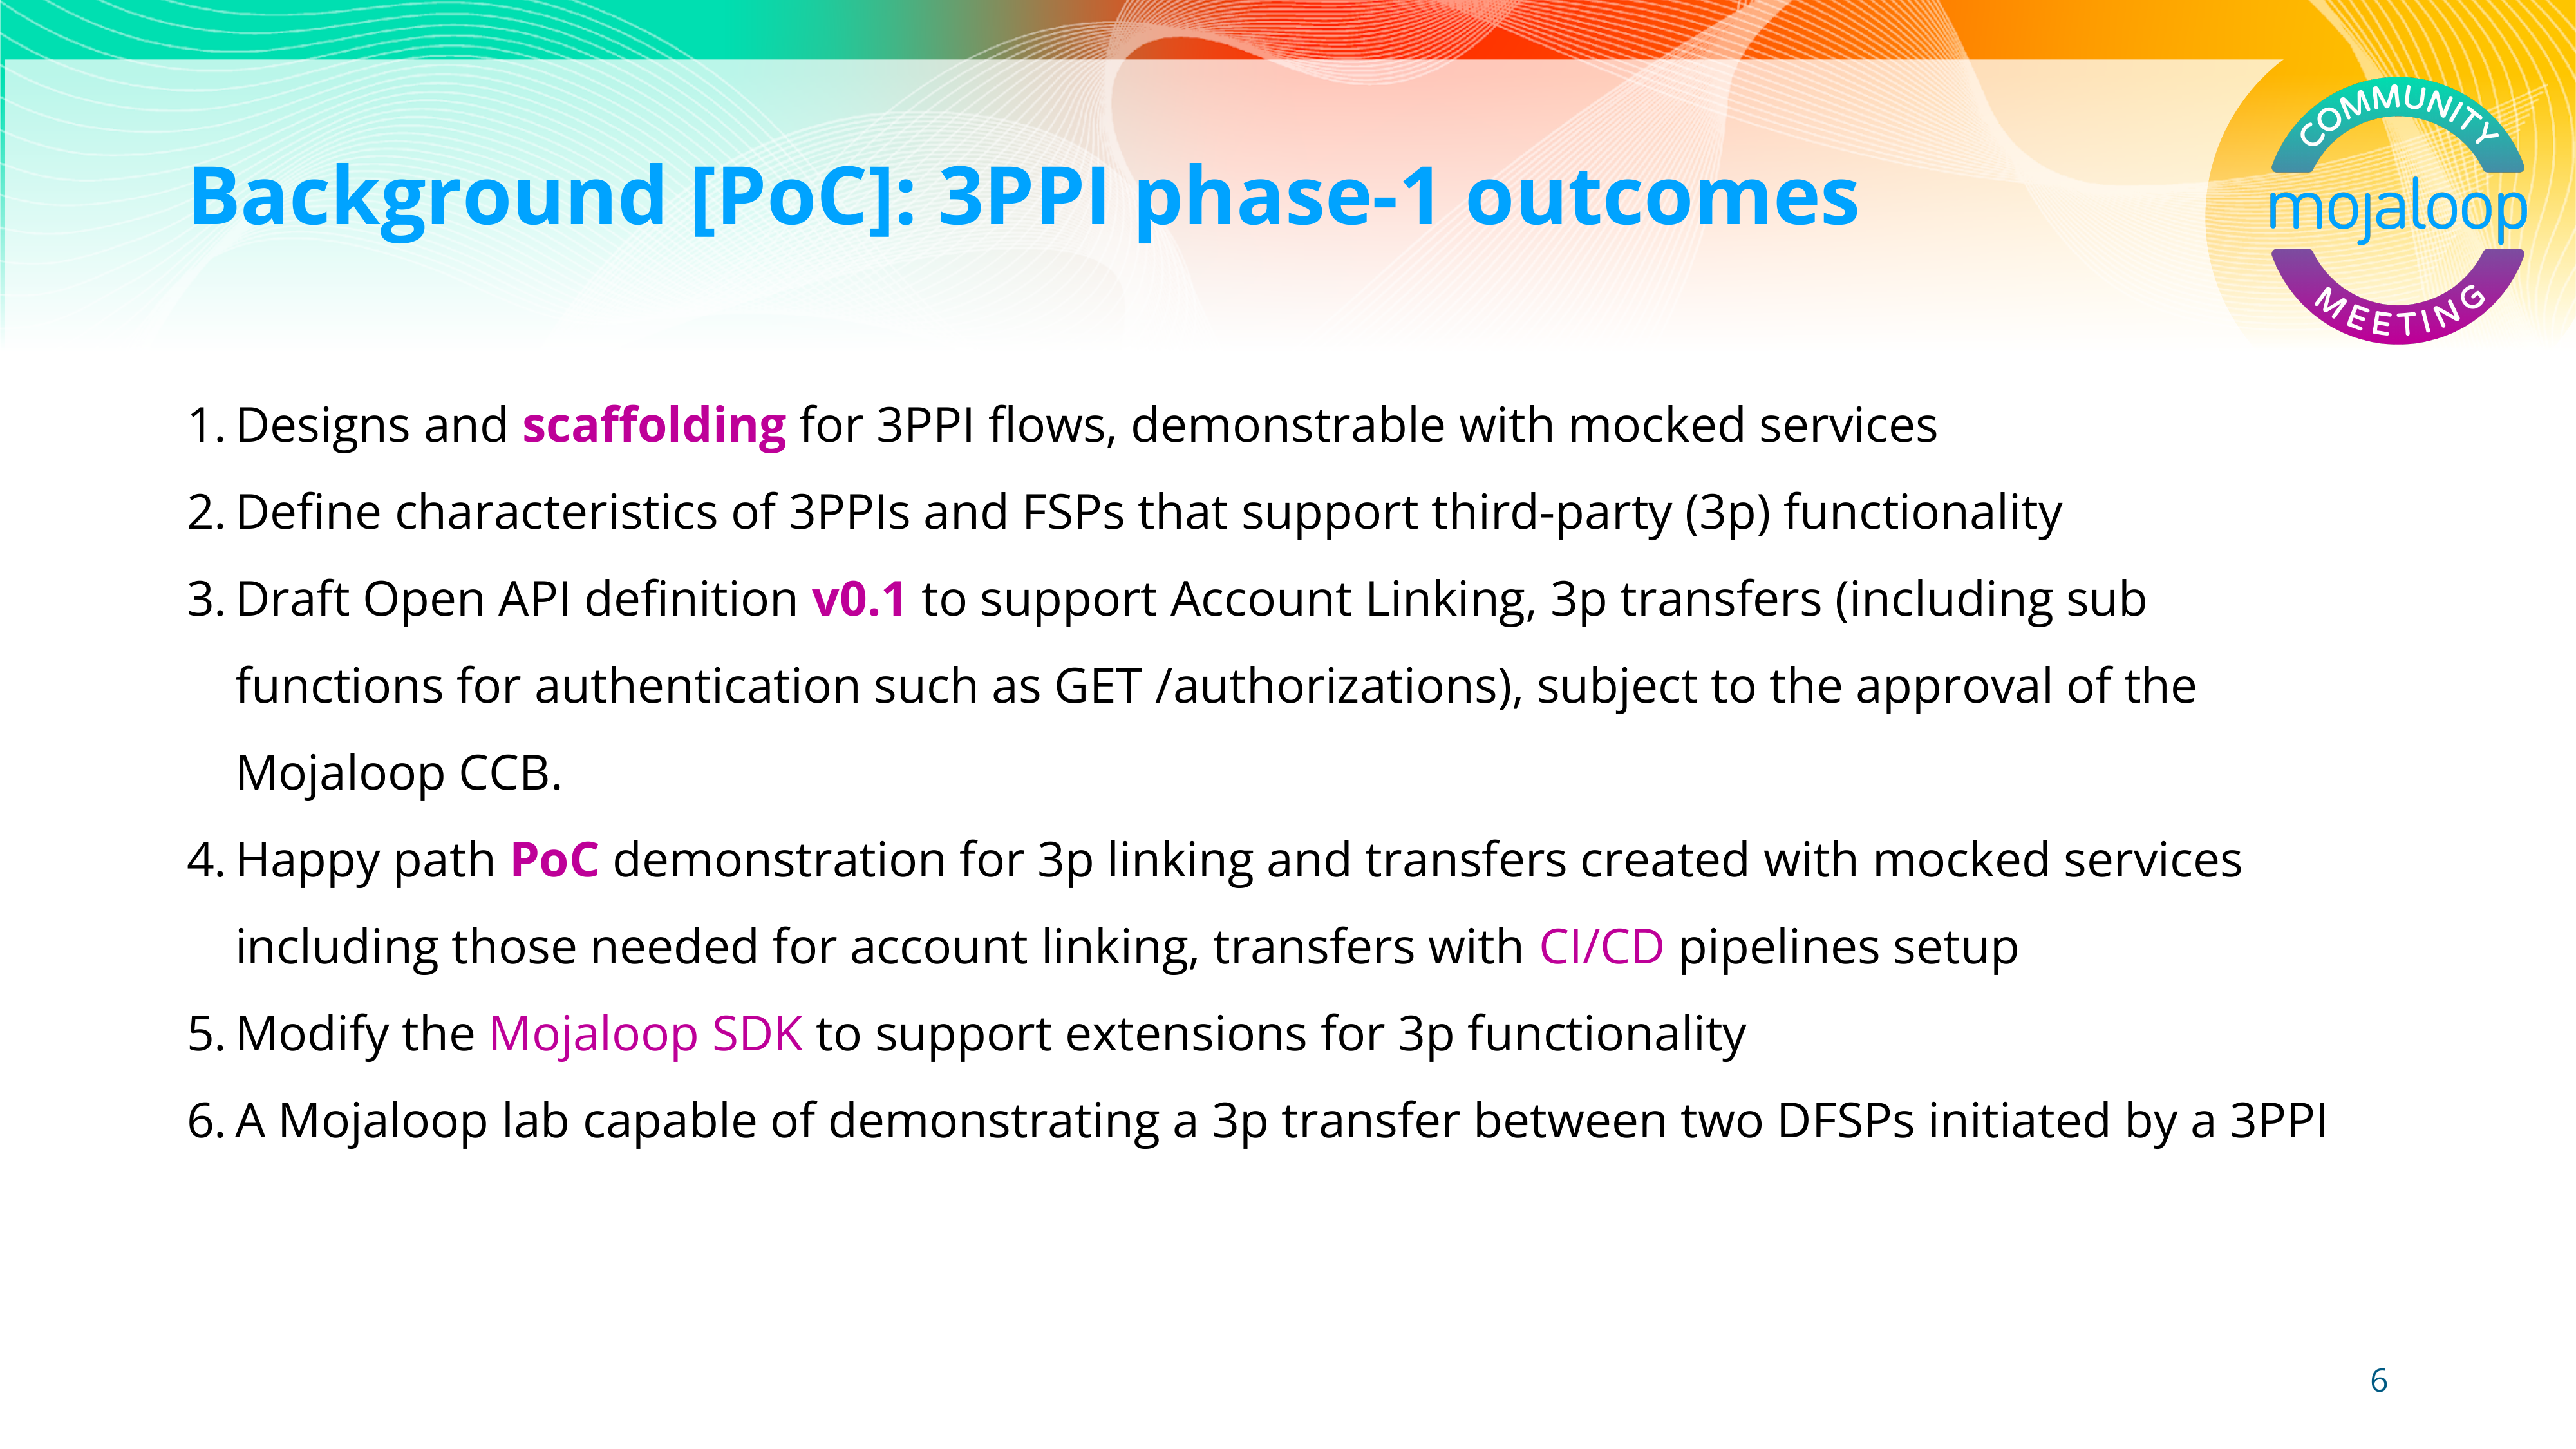

# Background [PoC]: 3PPI phase-1 outcomes
Designs and scaffolding for 3PPI flows, demonstrable with mocked services
Define characteristics of 3PPIs and FSPs that support third-party (3p) functionality
Draft Open API definition v0.1 to support Account Linking, 3p transfers (including sub functions for authentication such as GET /authorizations), subject to the approval of the Mojaloop CCB.
Happy path PoC demonstration for 3p linking and transfers created with mocked services including those needed for account linking, transfers with CI/CD pipelines setup
Modify the Mojaloop SDK to support extensions for 3p functionality
A Mojaloop lab capable of demonstrating a 3p transfer between two DFSPs initiated by a 3PPI
6